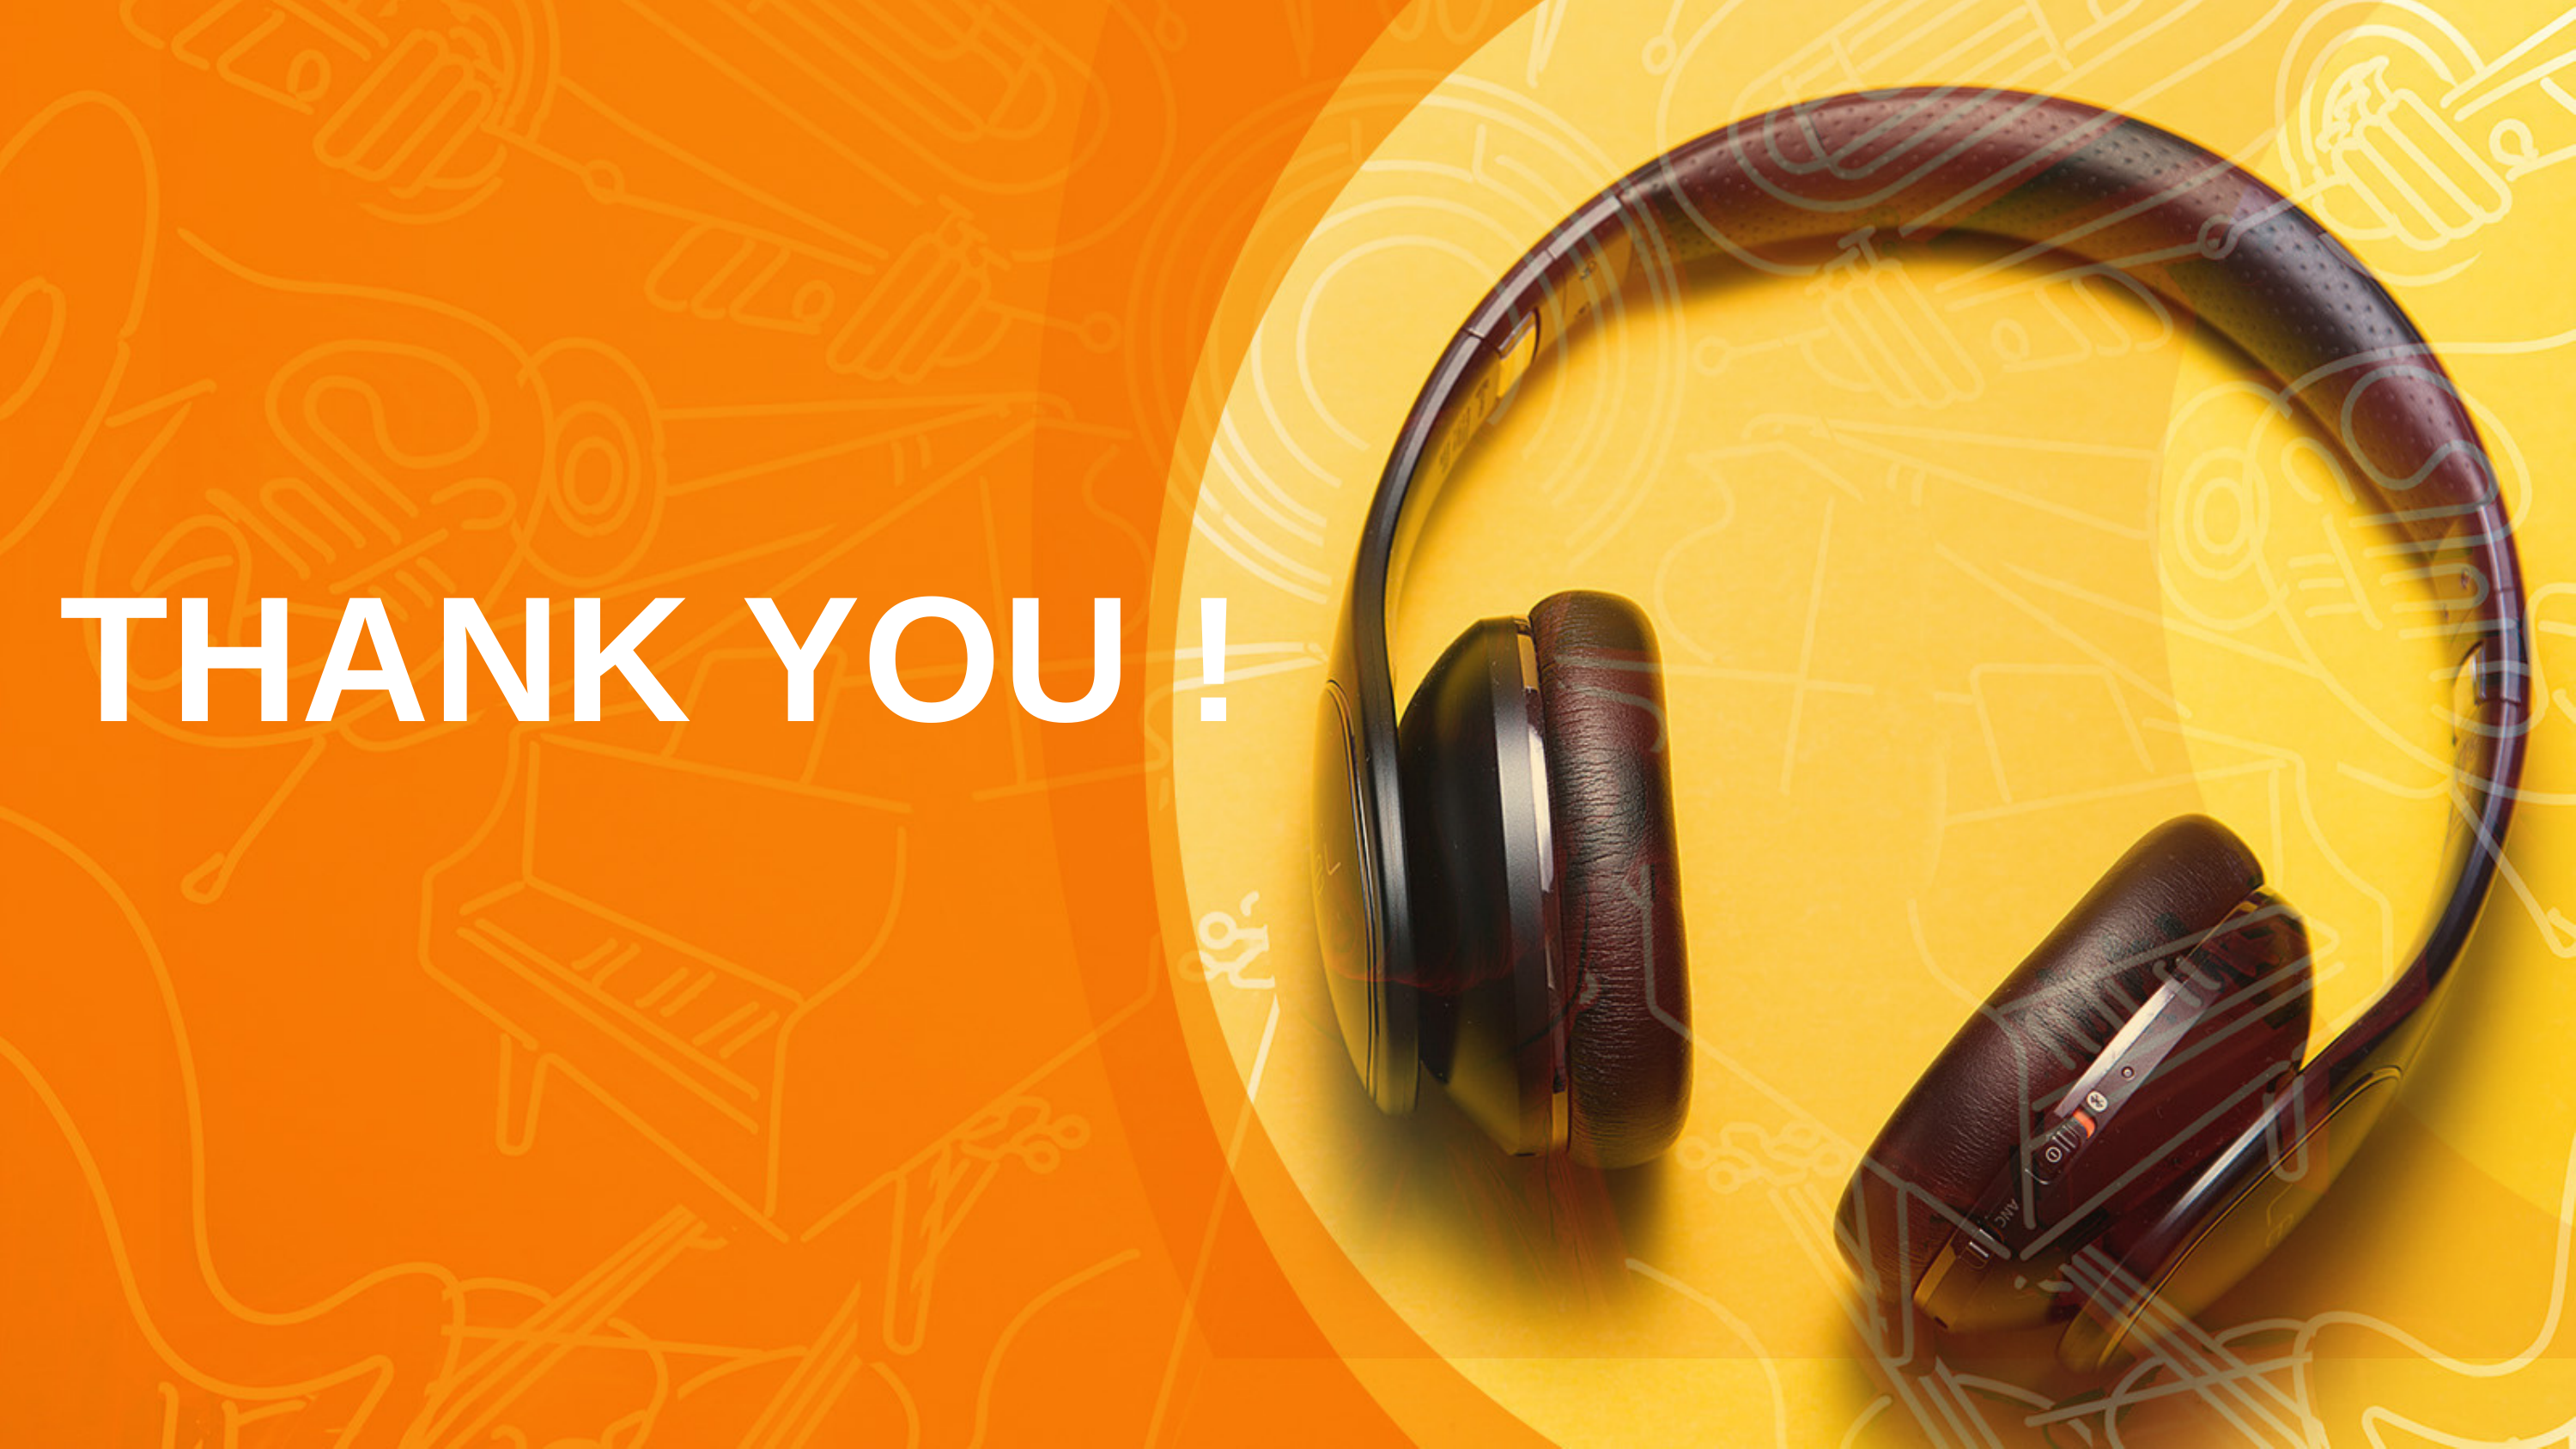

THANK YOU !
This presentation uses a free template provided by FPPT.com
www.free-power-point-templates.com